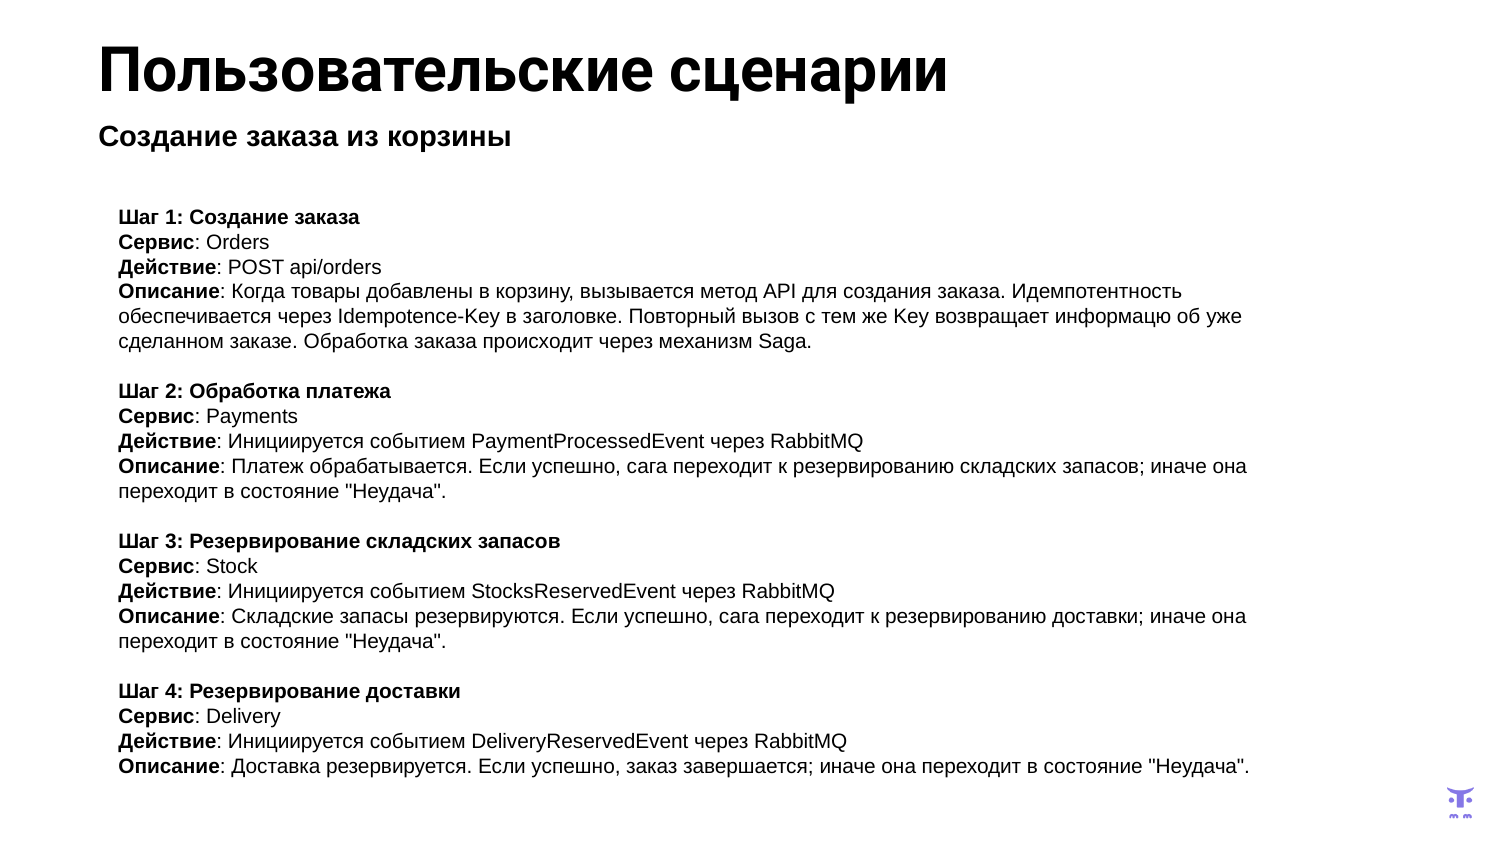

# Пользовательские сценарии
Создание заказа из корзины

Шаг 1: Создание заказа
Сервис: Orders
Действие: POST api/orders
Описание: Когда товары добавлены в корзину, вызывается метод API для создания заказа. Идемпотентность обеспечивается через Idempotence-Key в заголовке. Повторный вызов с тем же Key возвращает информацю об уже сделанном заказе. Обработка заказа происходит через механизм Saga.

Шаг 2: Обработка платежа
Сервис: Payments
Действие: Инициируется событием PaymentProcessedEvent через RabbitMQ
Описание: Платеж обрабатывается. Если успешно, сага переходит к резервированию складских запасов; иначе она переходит в состояние "Неудача".

Шаг 3: Резервирование складских запасов
Сервис: Stock
Действие: Инициируется событием StocksReservedEvent через RabbitMQ
Описание: Складские запасы резервируются. Если успешно, сага переходит к резервированию доставки; иначе она переходит в состояние "Неудача".

Шаг 4: Резервирование доставки
Сервис: Delivery
Действие: Инициируется событием DeliveryReservedEvent через RabbitMQ
Описание: Доставка резервируется. Если успешно, заказ завершается; иначе она переходит в состояние "Неудача".